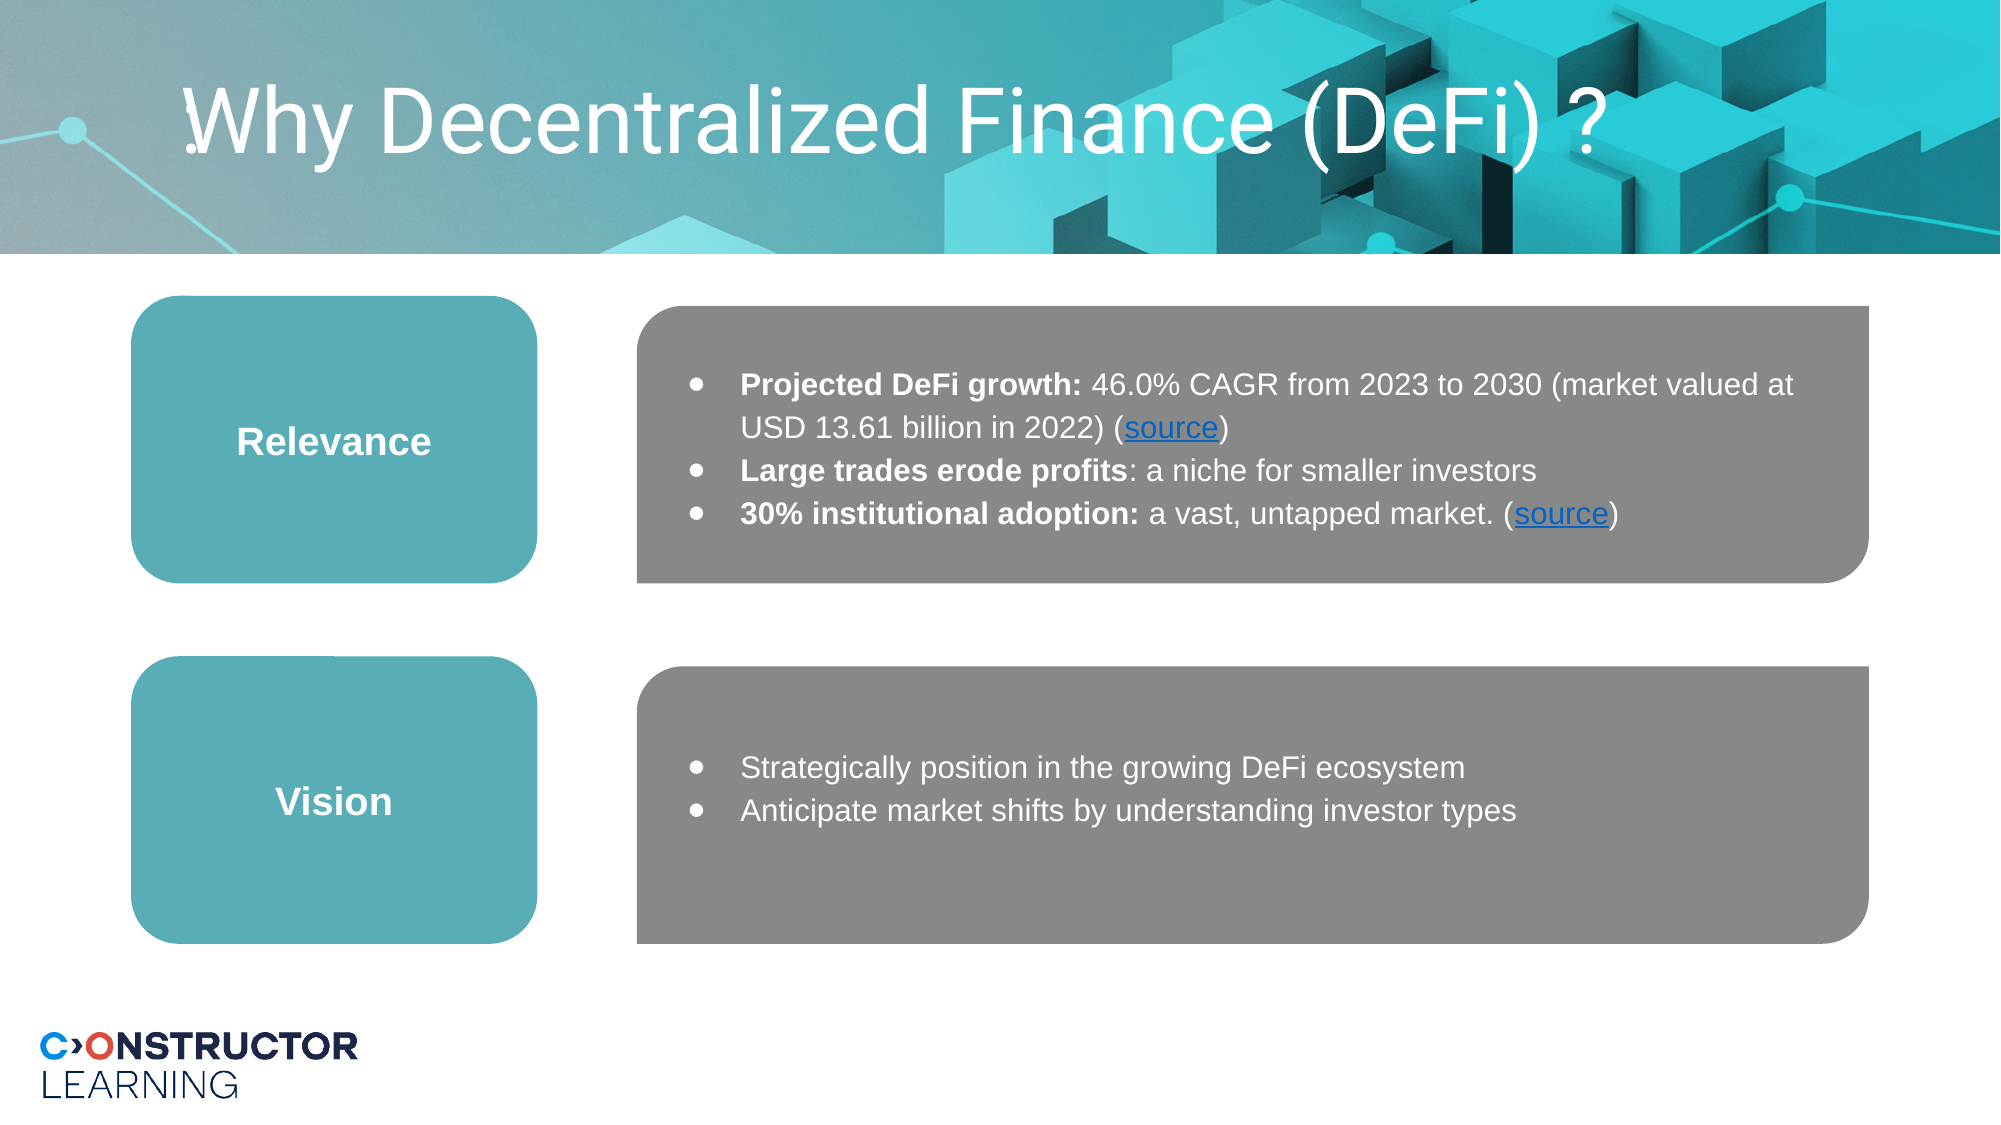

# :
Why Decentralized Finance (DeFi) ?
Relevance
Projected DeFi growth: 46.0% CAGR from 2023 to 2030 (market valued at USD 13.61 billion in 2022) (source)
Large trades erode profits: a niche for smaller investors
30% institutional adoption: a vast, untapped market. (source)
Vision
Strategically position in the growing DeFi ecosystem
Anticipate market shifts by understanding investor types